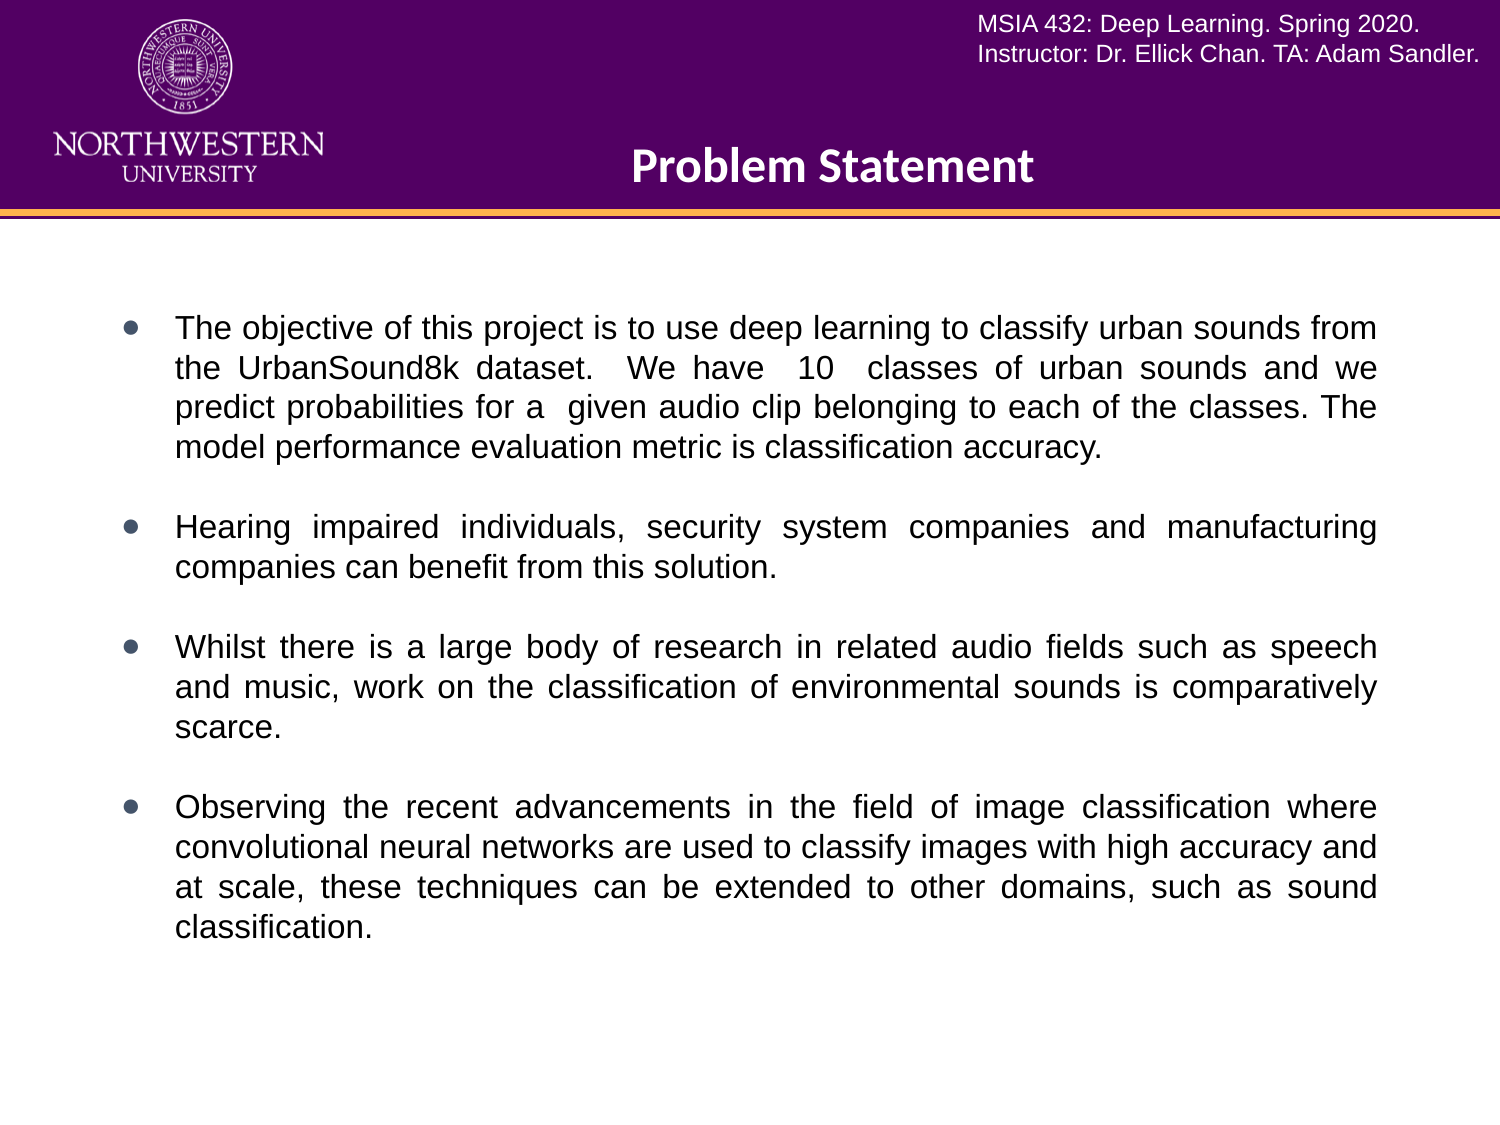

# Problem Statement
The objective of this project is to use deep learning to classify urban sounds from the UrbanSound8k dataset.  We have  10  classes of urban sounds and we predict probabilities for a  given audio clip belonging to each of the classes. The model performance evaluation metric is classification accuracy.

Hearing impaired individuals, security system companies and manufacturing companies can benefit from this solution.

Whilst there is a large body of research in related audio fields such as speech and music, work on the classification of environmental sounds is comparatively scarce.

Observing the recent advancements in the field of image classification where convolutional neural networks are used to classify images with high accuracy and at scale, these techniques can be extended to other domains, such as sound classification.